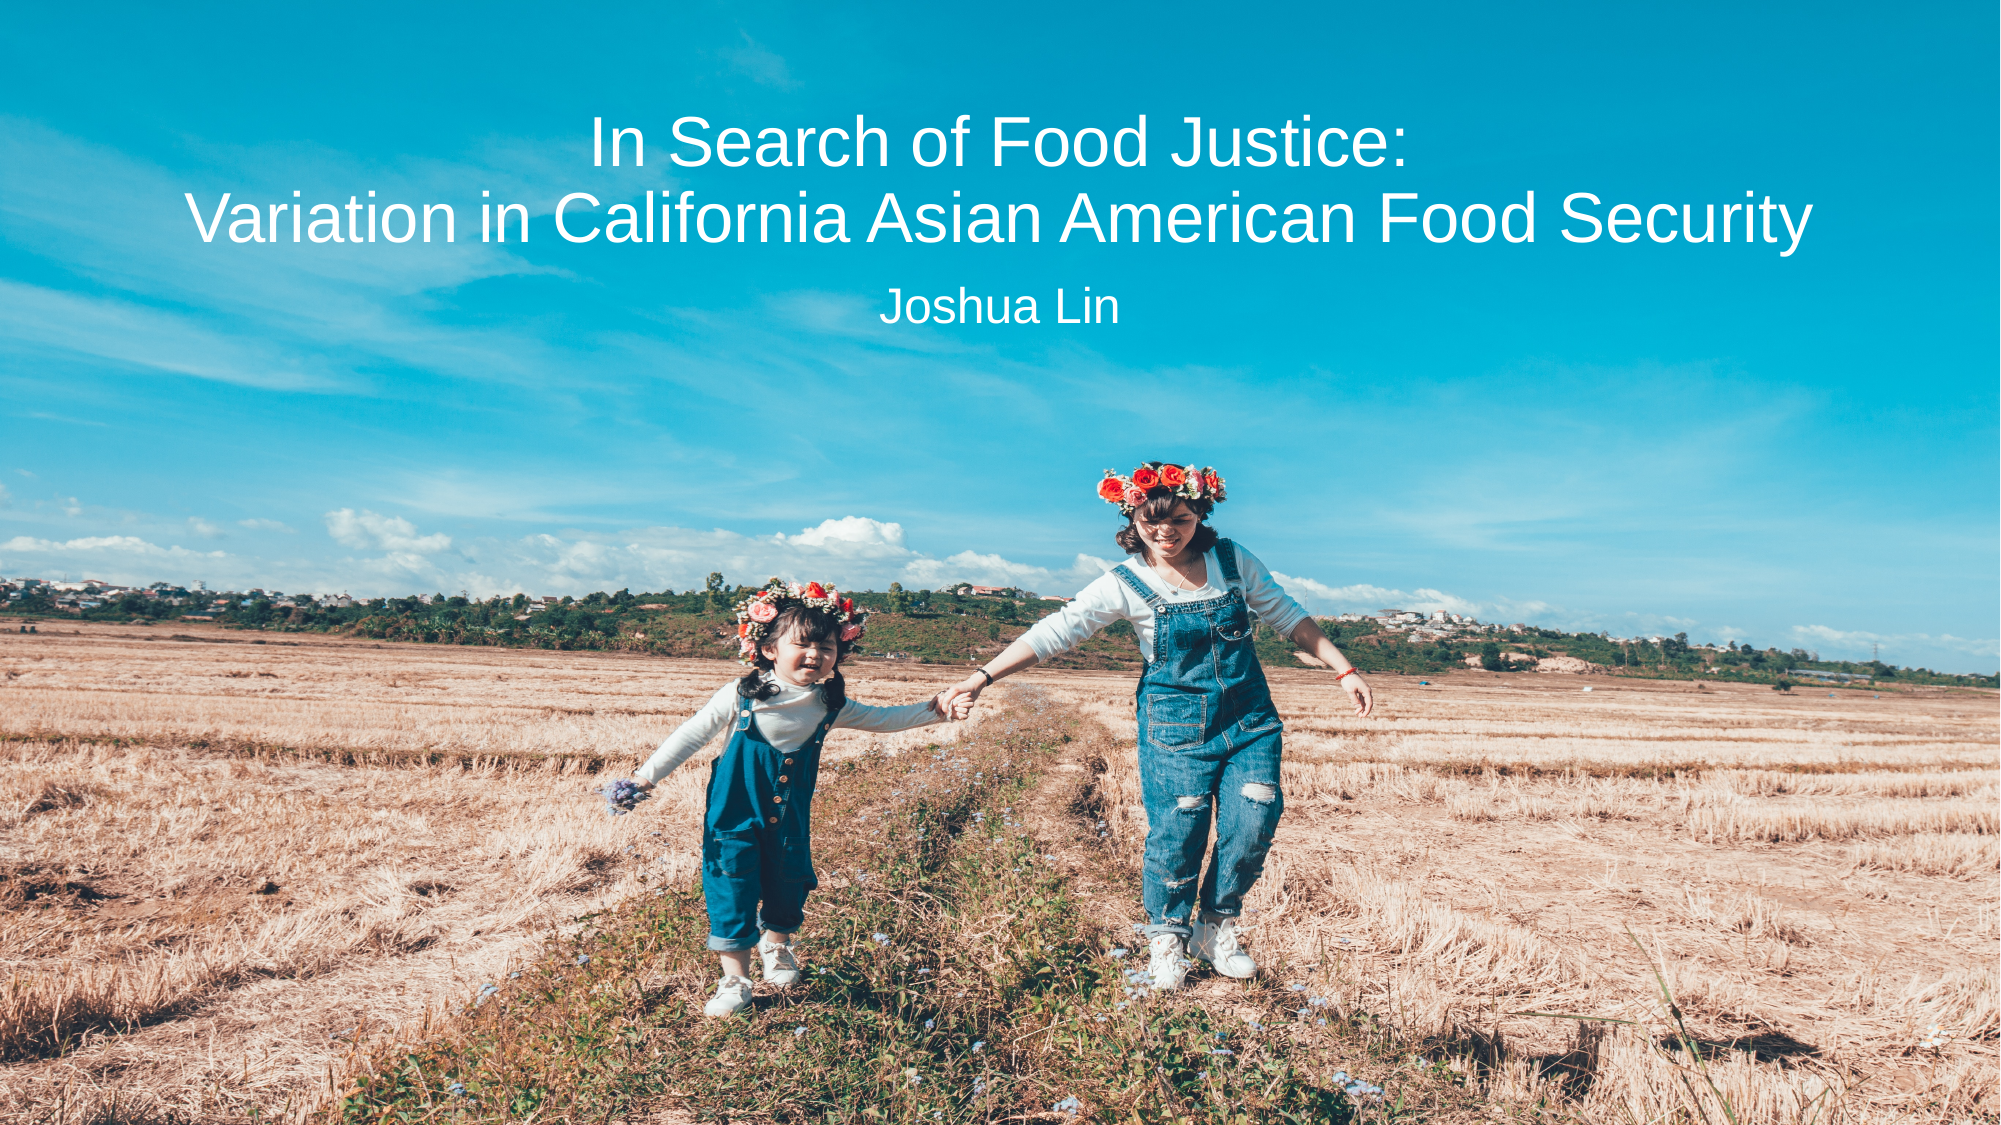

# In Search of Food Justice: Variation in California Asian American Food Security
Joshua Lin